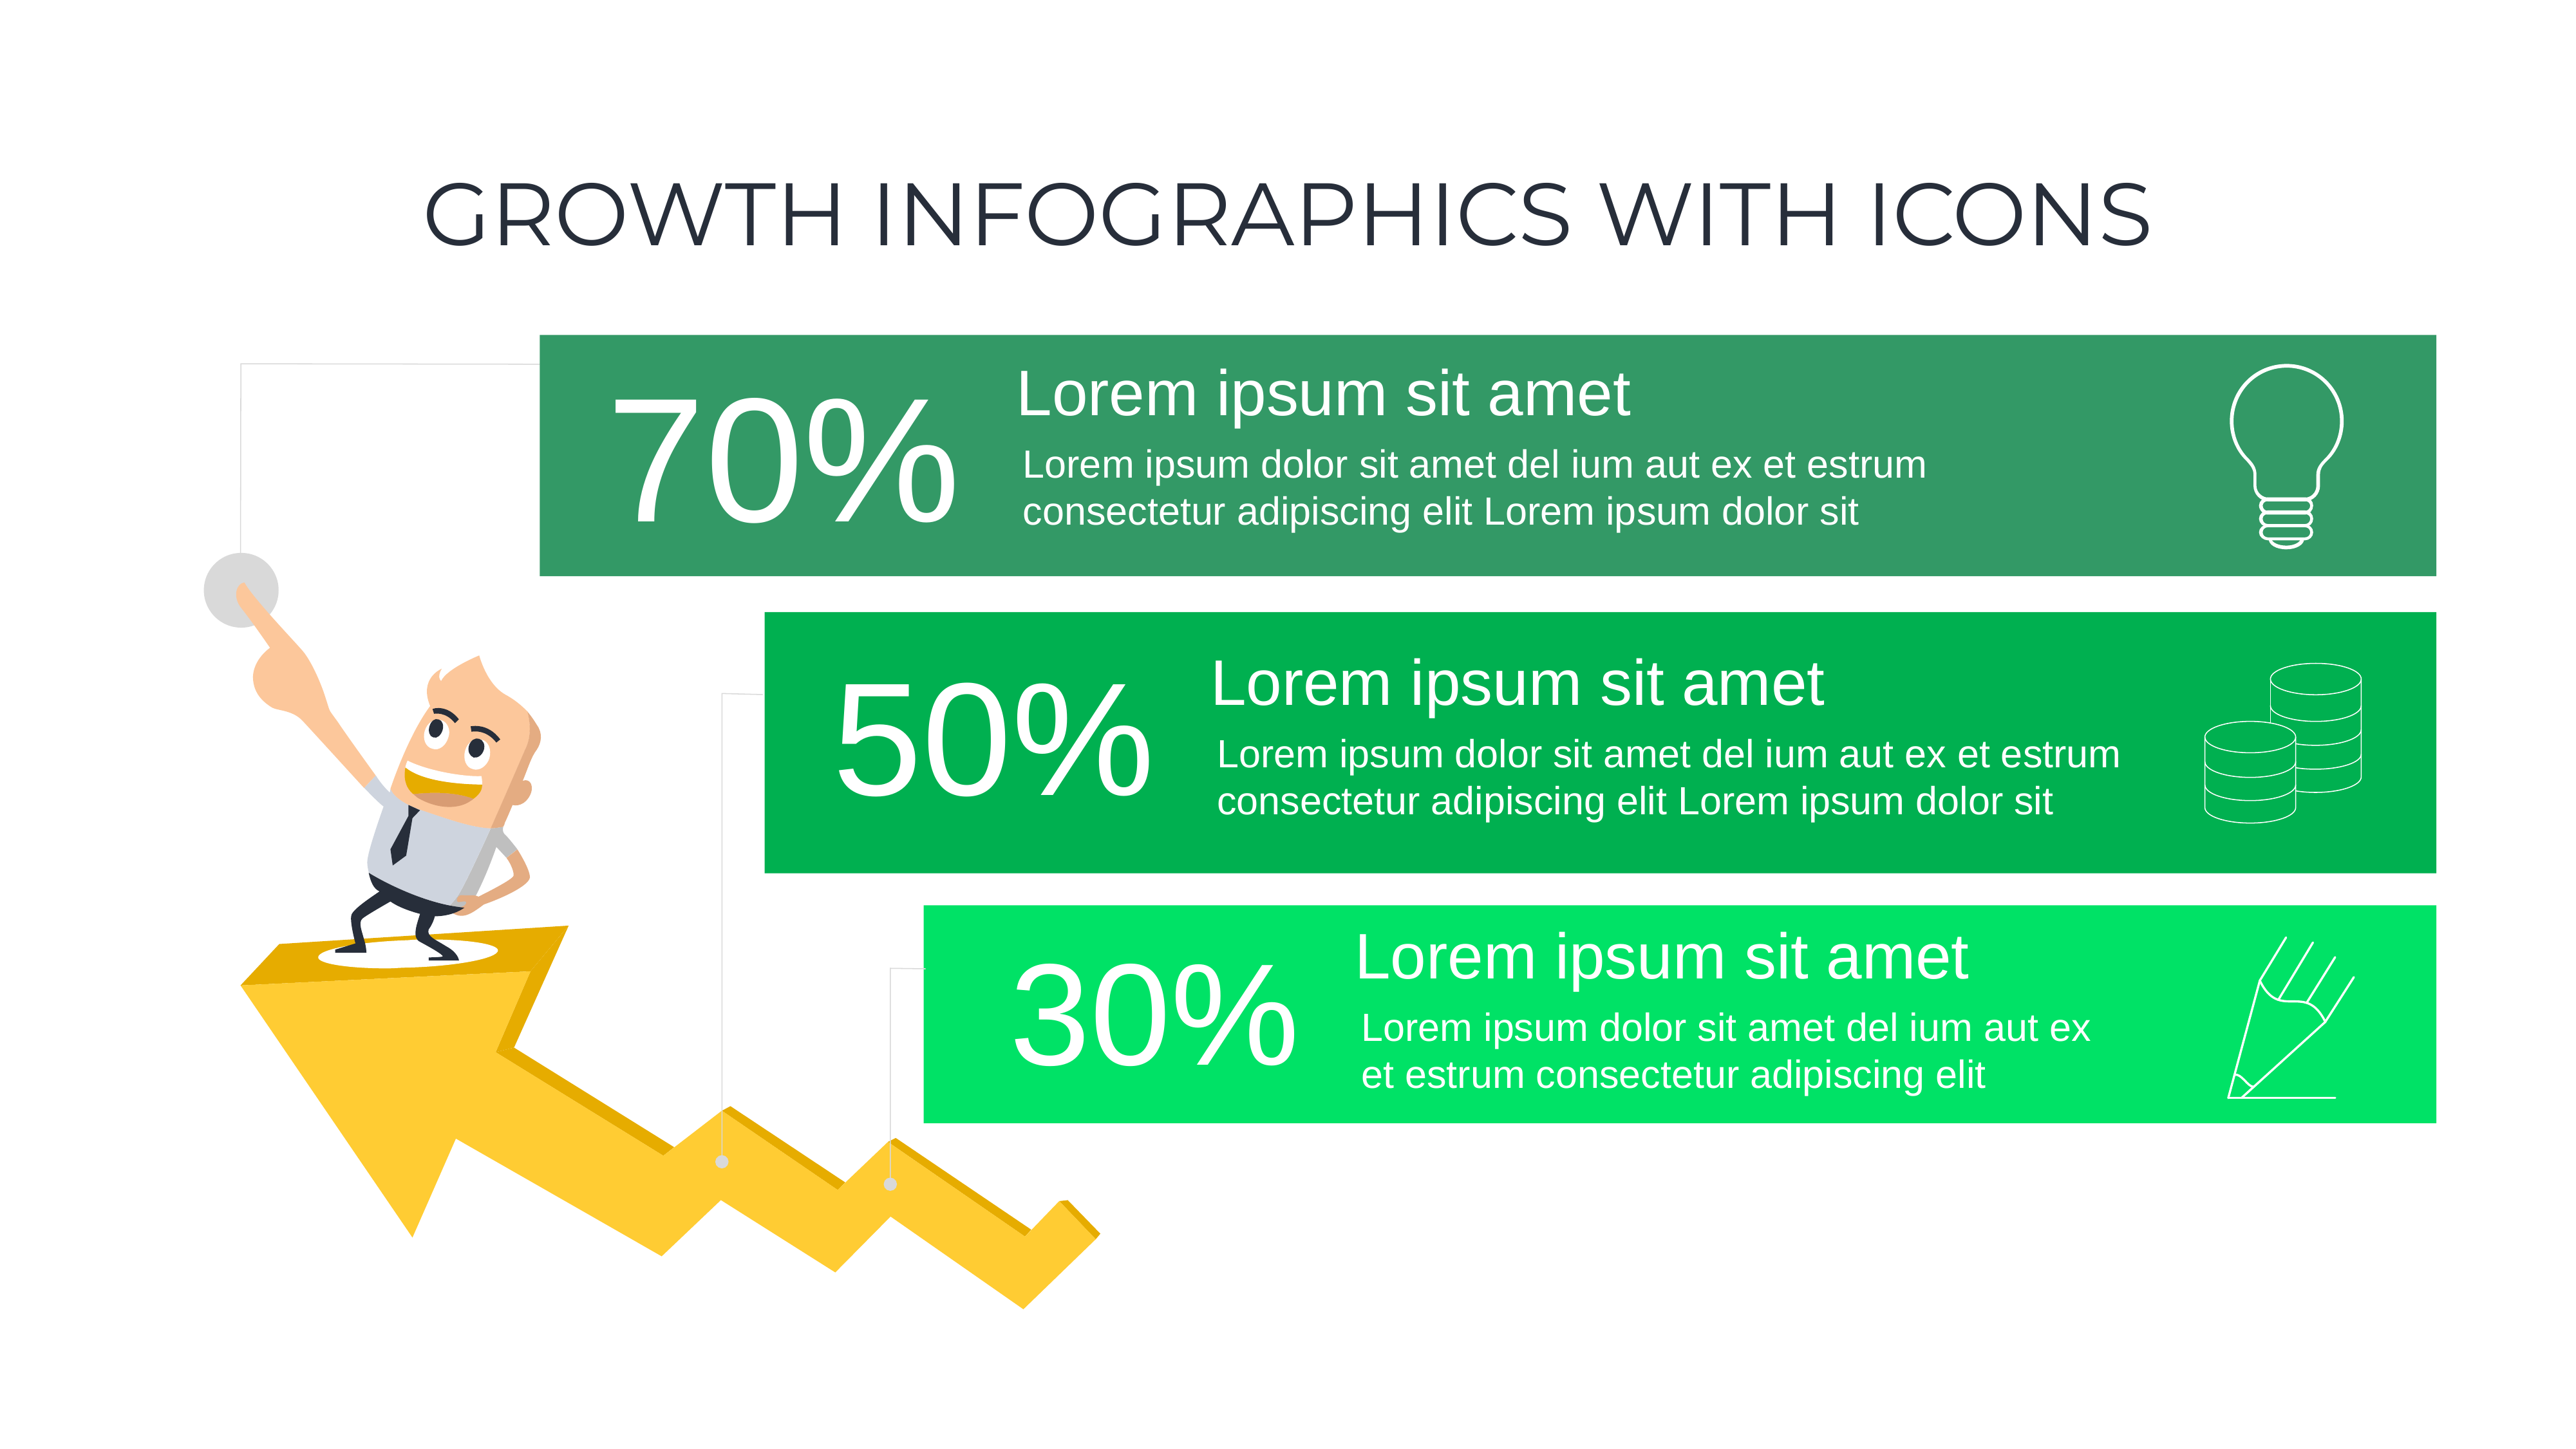

# GROWTH INFOGRAPHICS WITH ICONS

70%
Lorem ipsum sit amet
Lorem ipsum dolor sit amet del ium aut ex et estrum consectetur adipiscing elit Lorem ipsum dolor sit

50%
Lorem ipsum sit amet
Lorem ipsum dolor sit amet del ium aut ex et estrum consectetur adipiscing elit Lorem ipsum dolor sit

Lorem ipsum sit amet
Lorem ipsum dolor sit amet del ium aut ex et estrum consectetur adipiscing elit
30%